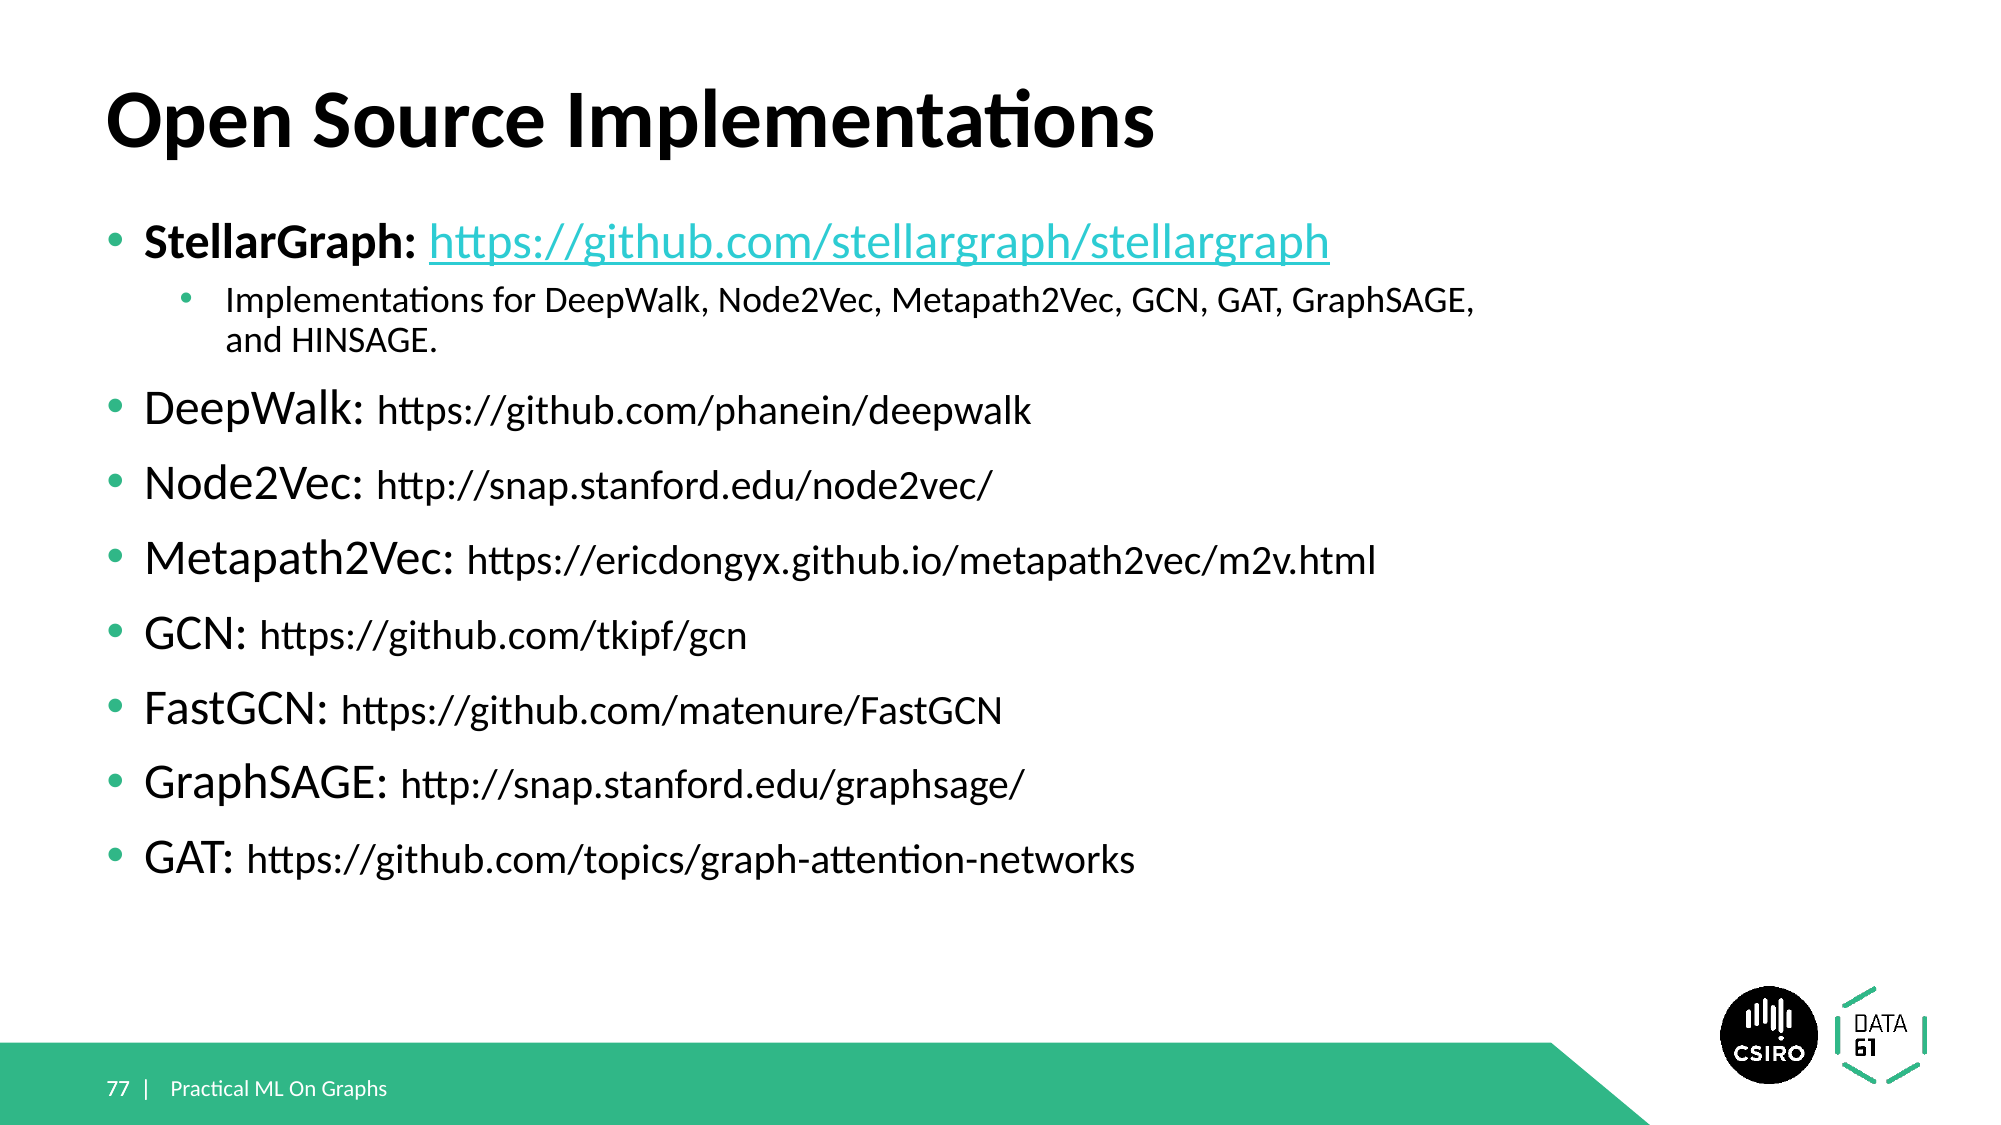

# Open Source Implementations
StellarGraph: https://github.com/stellargraph/stellargraph
Implementations for DeepWalk, Node2Vec, Metapath2Vec, GCN, GAT, GraphSAGE, and HINSAGE.
DeepWalk: https://github.com/phanein/deepwalk
Node2Vec: http://snap.stanford.edu/node2vec/
Metapath2Vec: https://ericdongyx.github.io/metapath2vec/m2v.html
GCN: https://github.com/tkipf/gcn
FastGCN: https://github.com/matenure/FastGCN
GraphSAGE: http://snap.stanford.edu/graphsage/
GAT: https://github.com/topics/graph-attention-networks

77  |
77  |
Practical ML On Graphs